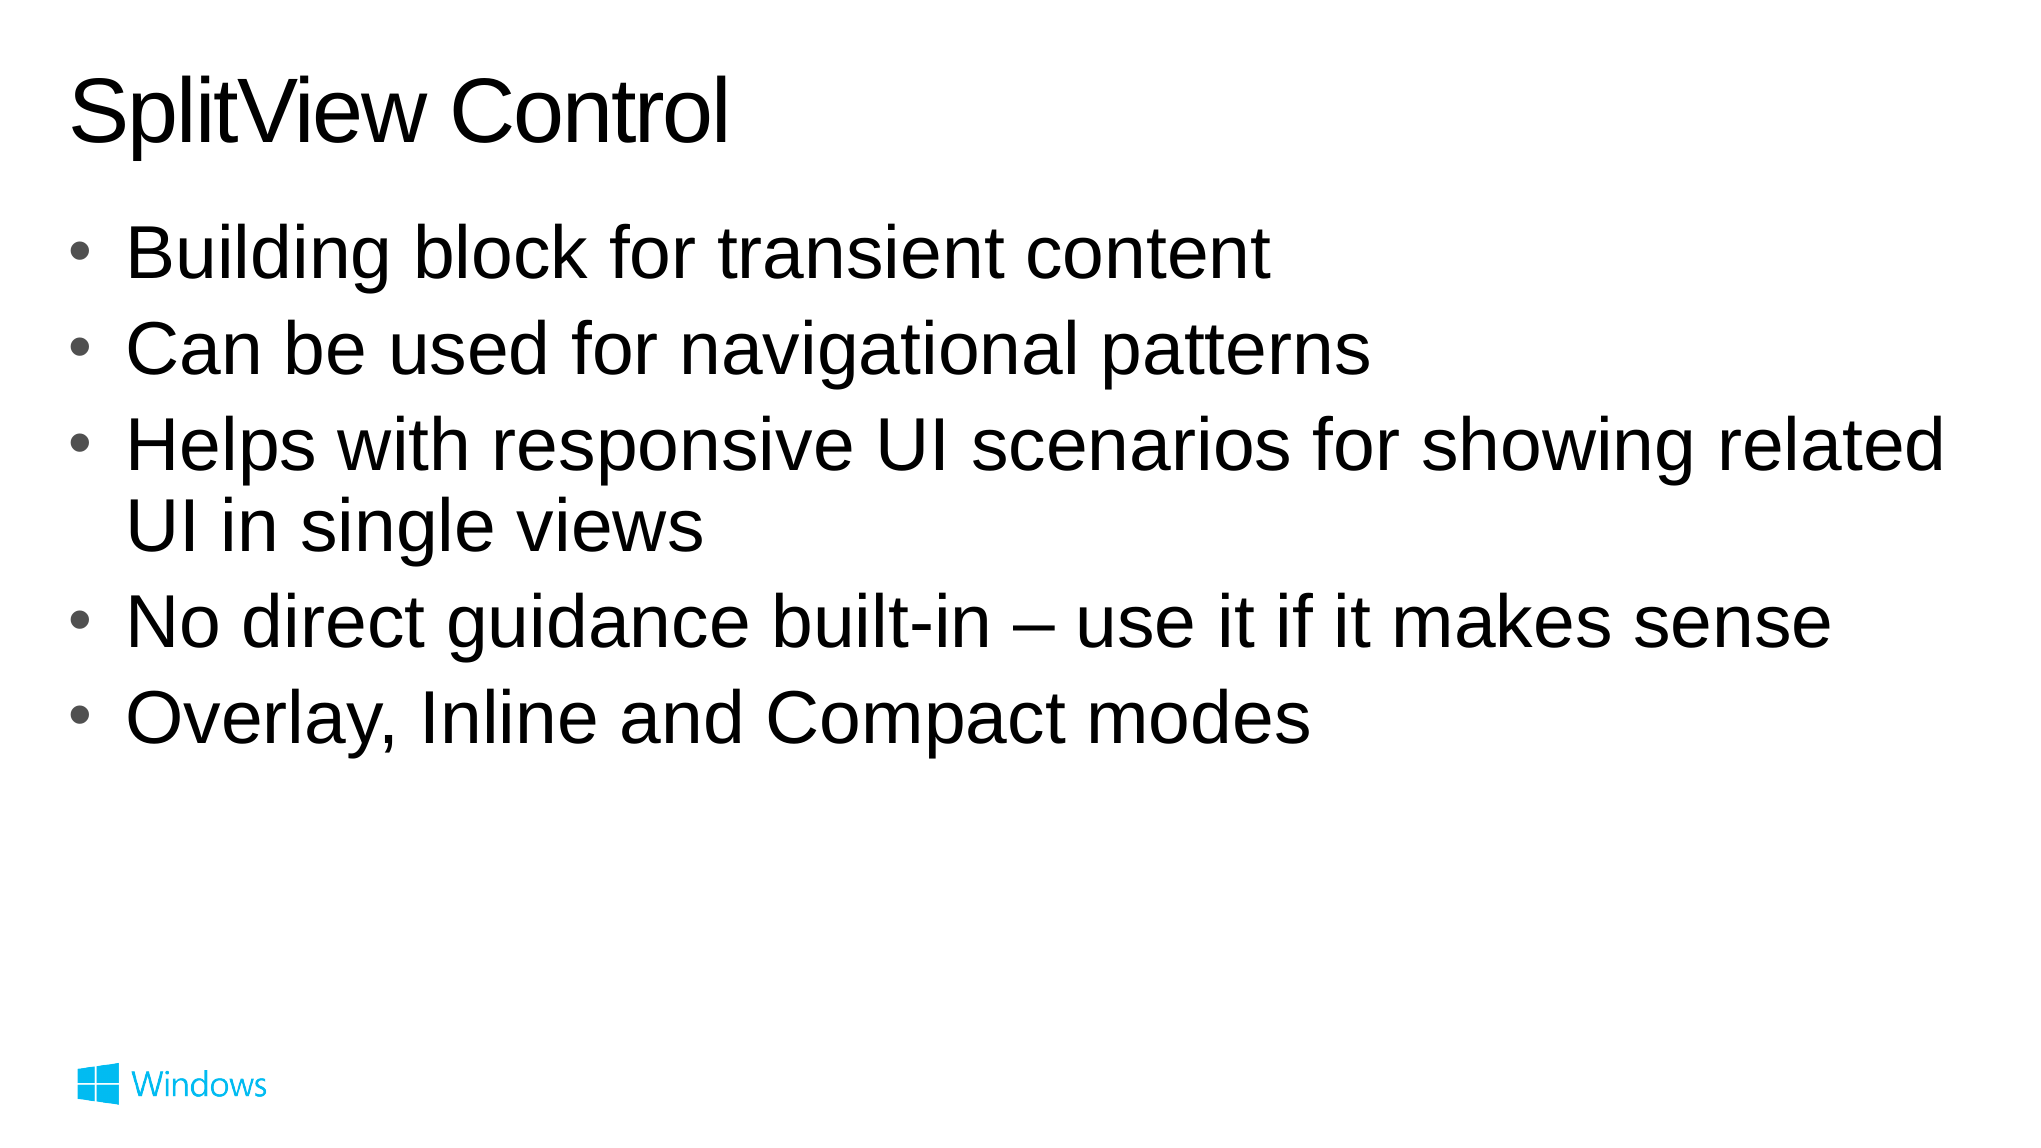

# SplitView Control
Building block for transient content
Can be used for navigational patterns
Helps with responsive UI scenarios for showing related UI in single views
No direct guidance built-in – use it if it makes sense
Overlay, Inline and Compact modes